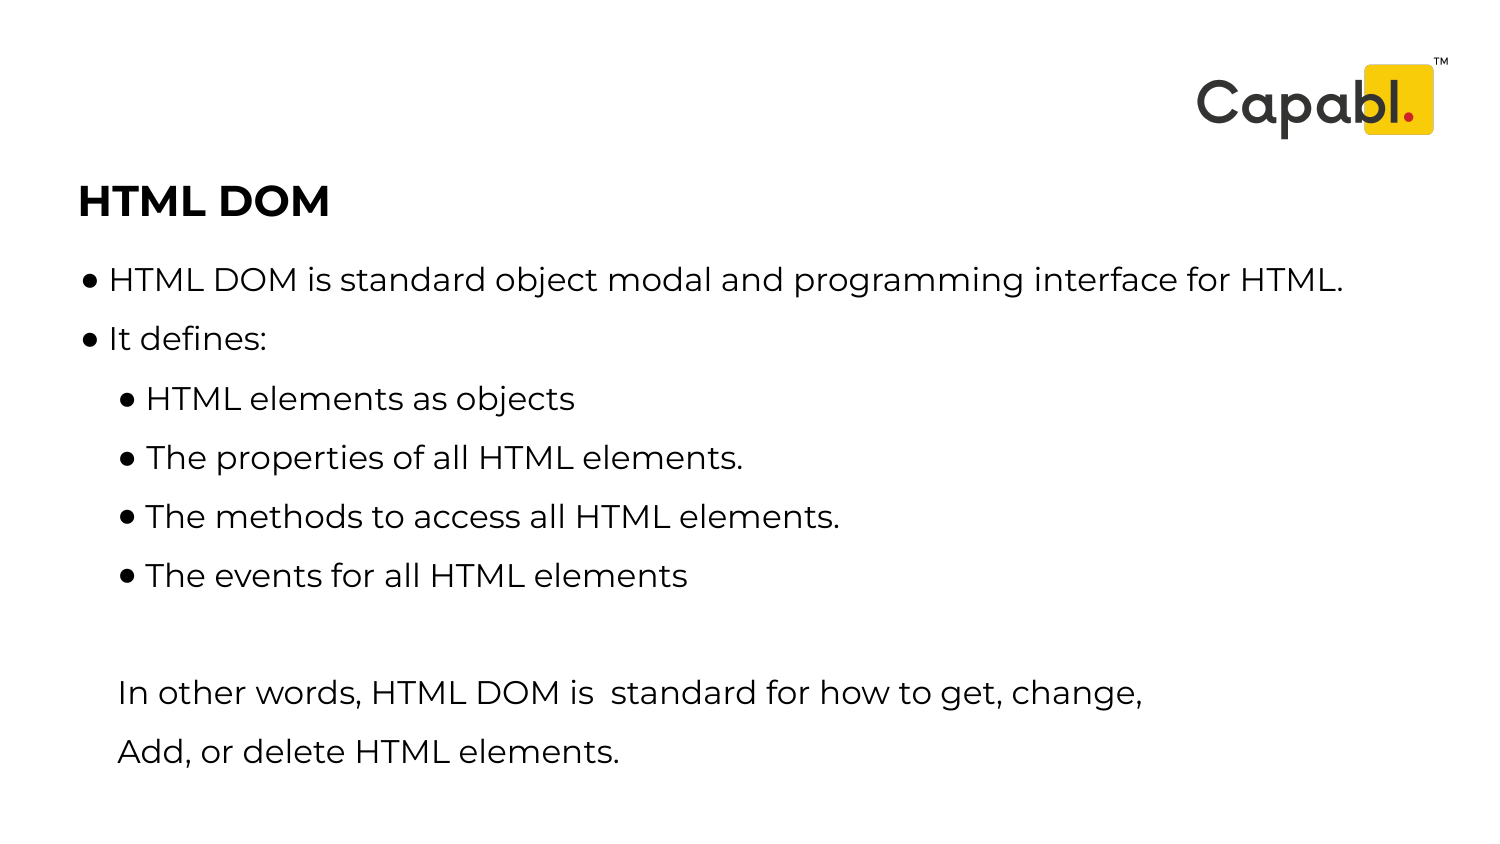

HTML DOM
# HTML DOM is standard object modal and programming interface for HTML.
 It defines:
 HTML elements as objects
 The properties of all HTML elements.
 The methods to access all HTML elements.
 The events for all HTML elements

In other words, HTML DOM is  standard for how to get, change,
Add, or delete HTML elements.